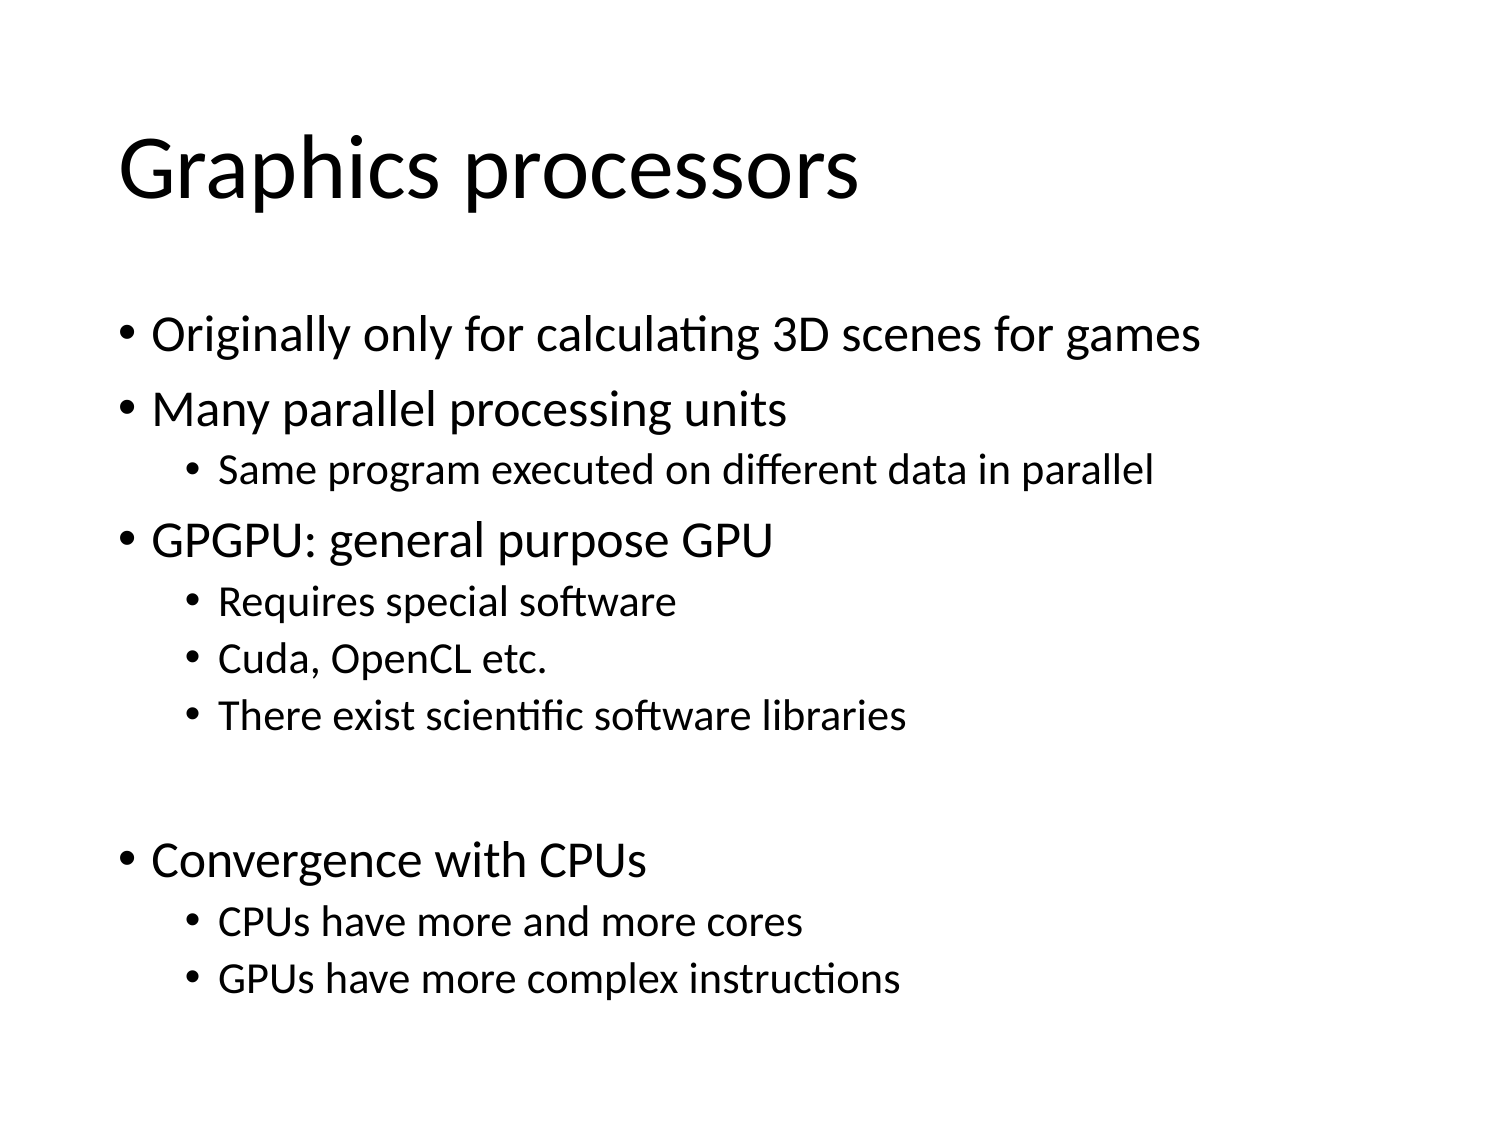

# Graphics processors
Originally only for calculating 3D scenes for games
Many parallel processing units
Same program executed on different data in parallel
GPGPU: general purpose GPU
Requires special software
Cuda, OpenCL etc.
There exist scientific software libraries

Convergence with CPUs
CPUs have more and more cores
GPUs have more complex instructions